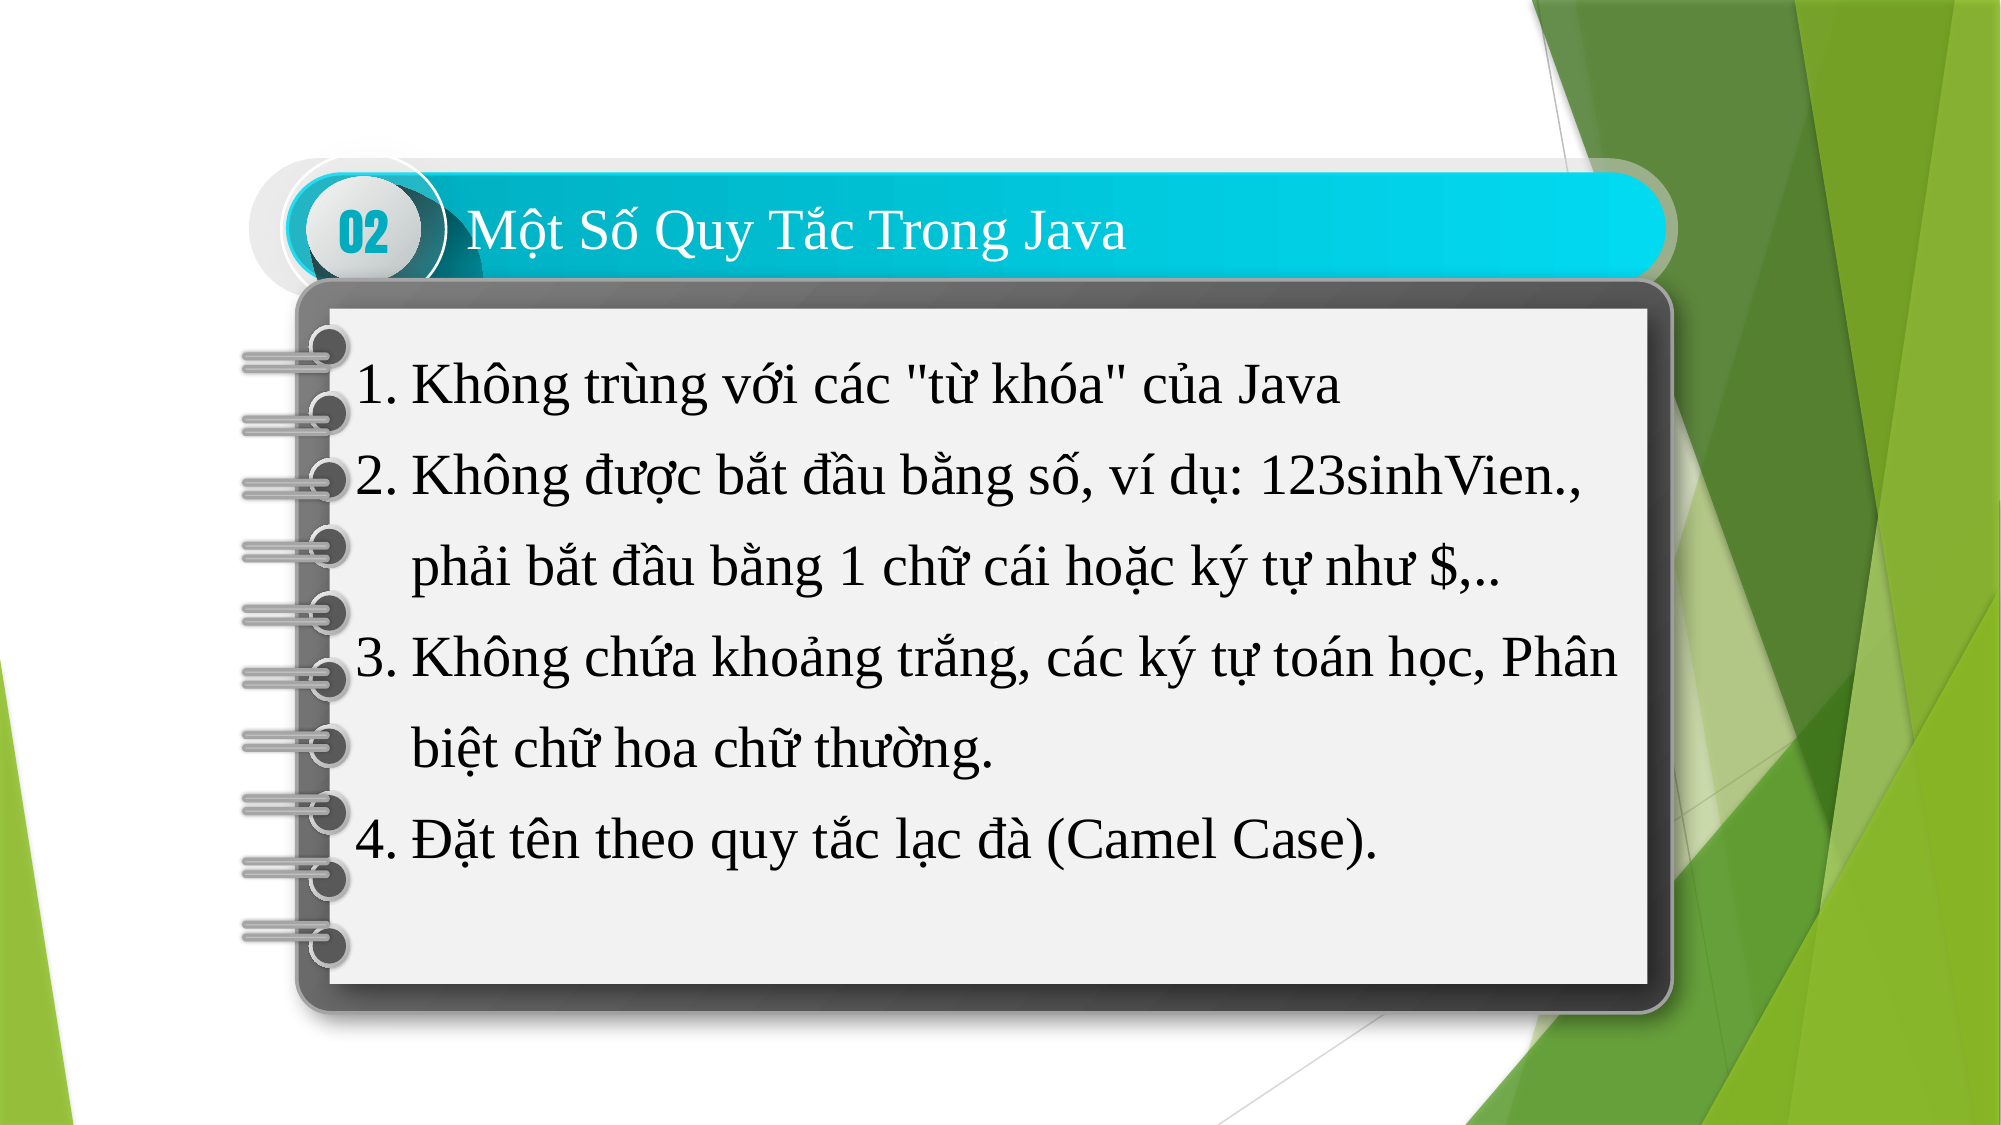

02

Một Số Quy Tắc Trong Java

1.

Không trùng với các "từ khóa" của Java
Không được bắt đầu bằng số, ví dụ: 123sinhVien., phải bắt đầu bằng 1 chữ cái hoặc ký tự như $,..
Không chứa khoảng trắng, các ký tự toán học, Phân biệt chữ hoa chữ thường.
Đặt tên theo quy tắc lạc đà (Camel Case).